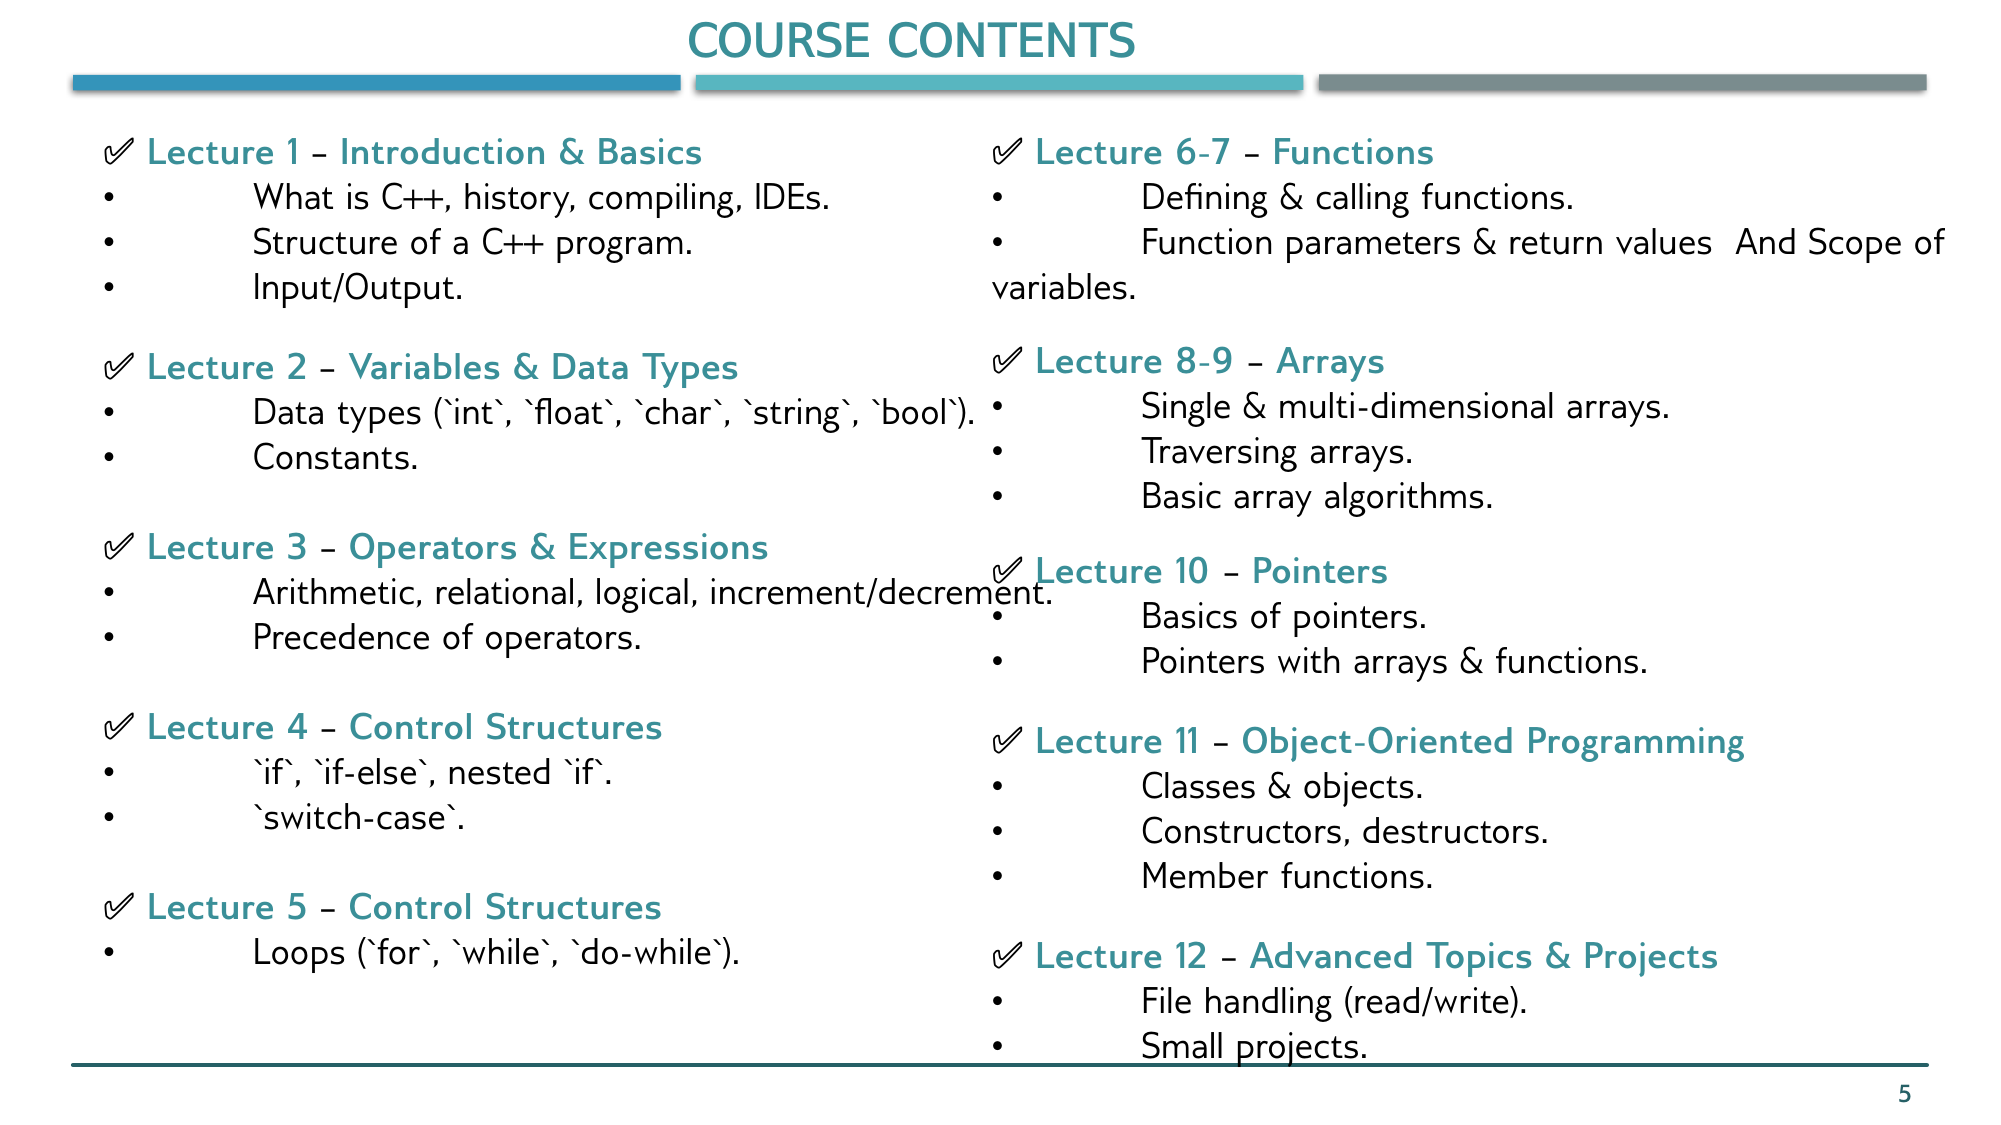

COURSE CONTENTS
✅ Lecture 1 – Introduction & Basics
•	What is C++, history, compiling, IDEs.
•	Structure of a C++ program.
•	Input/Output.

✅ Lecture 2 – Variables & Data Types
•	Data types (`int`, `float`, `char`, `string`, `bool`).
•	Constants.

✅ Lecture 3 – Operators & Expressions
•	Arithmetic, relational, logical, increment/decrement.
•	Precedence of operators.

✅ Lecture 4 – Control Structures
•	`if`, `if-else`, nested `if`.
•	`switch-case`.

✅ Lecture 5 – Control Structures
•	Loops (`for`, `while`, `do-while`).
✅ Lecture 6-7 – Functions
•	Defining & calling functions.
•	Function parameters & return values  And Scope of variables.

✅ Lecture 8-9 – Arrays
•	Single & multi-dimensional arrays.
•	Traversing arrays.
•	Basic array algorithms.

✅ Lecture 10 – Pointers
•	Basics of pointers.
•	Pointers with arrays & functions.

✅ Lecture 11 – Object-Oriented Programming
•	Classes & objects.
•	Constructors, destructors.
•	Member functions.

✅ Lecture 12 – Advanced Topics & Projects
•	File handling (read/write).
•	Small projects.
5